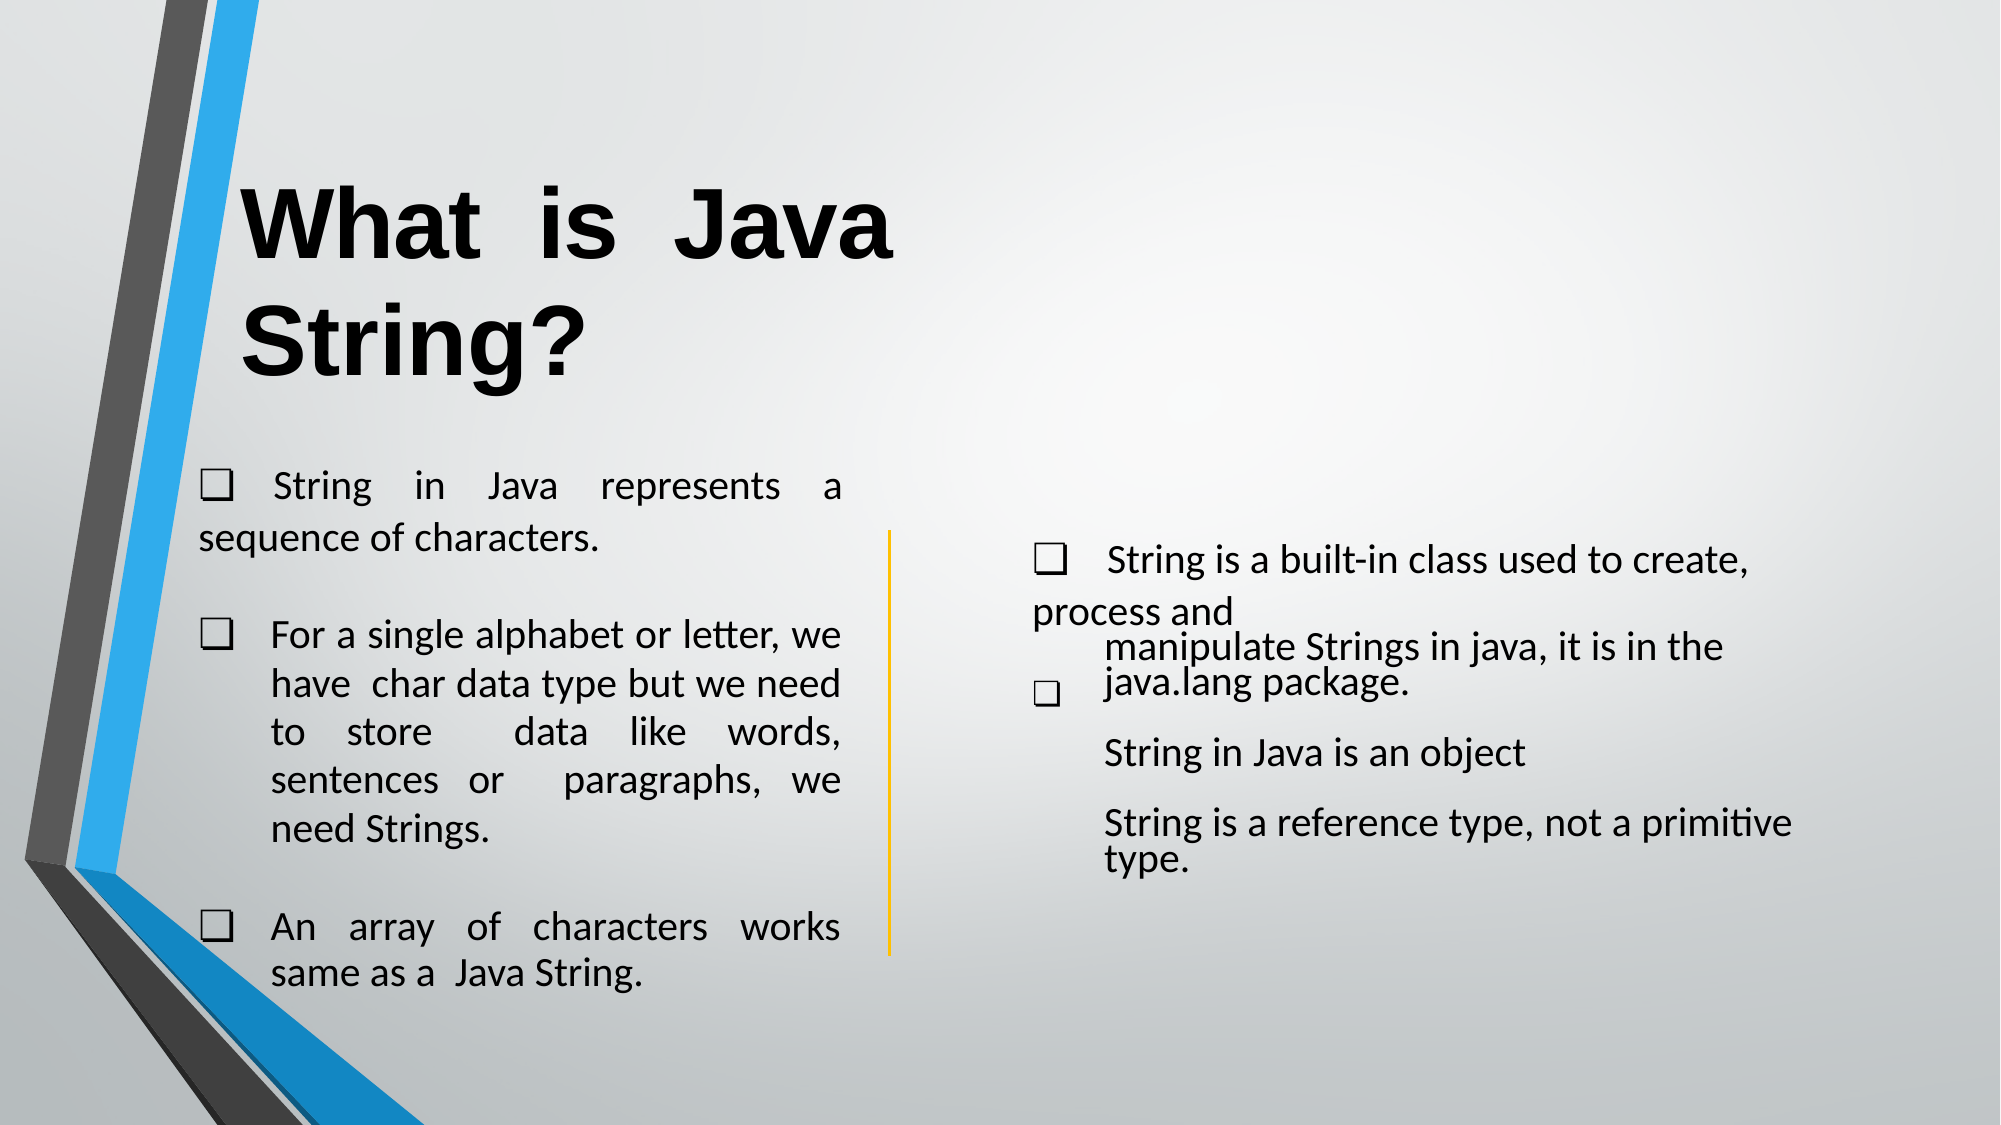

What is  Java String?
❏	String in Java represents a sequence of characters.

❏	For a single alphabet or letter, we have  char data type but we need to store  data like words, sentences or  paragraphs, we need Strings.

❏	An array of characters works same as a  Java String.
❏	String is a built-in class used to create, process and
manipulate Strings in java, it is in the java.lang package.

String in Java is an object

String is a reference type, not a primitive type.

❏